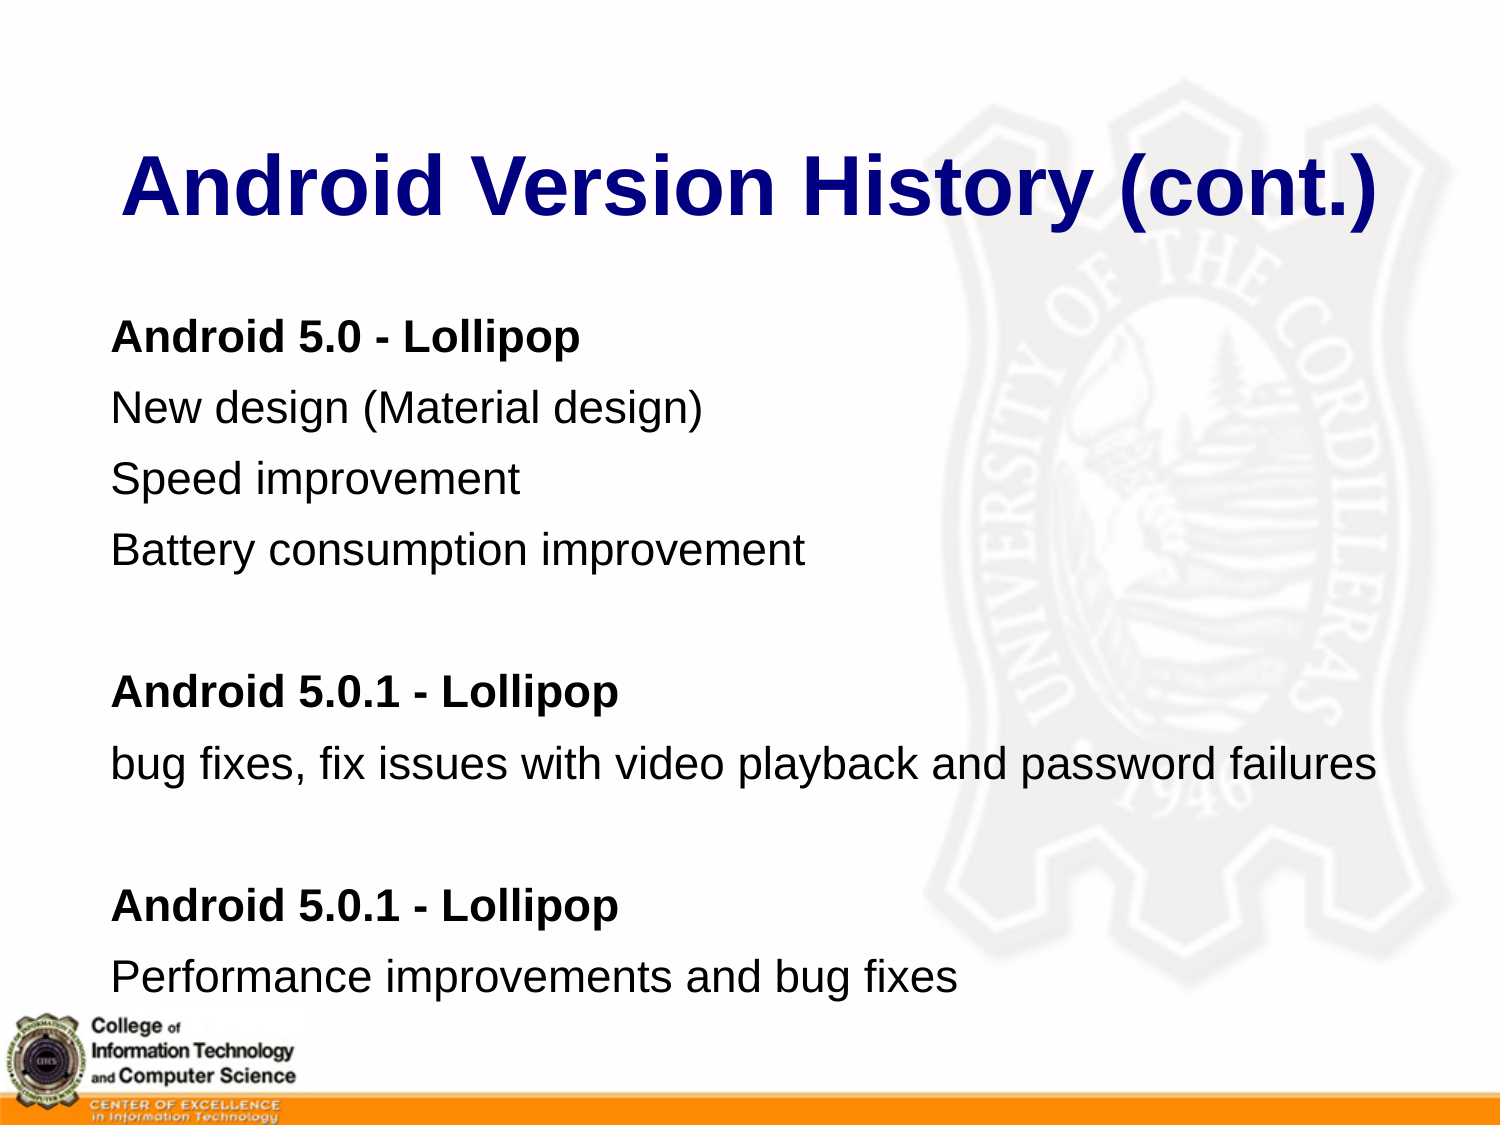

# Android Version History (cont.)
Android 5.0 - Lollipop
New design (Material design)
Speed improvement
Battery consumption improvement

Android 5.0.1 - Lollipop
bug fixes, fix issues with video playback and password failures

Android 5.0.1 - Lollipop
Performance improvements and bug fixes